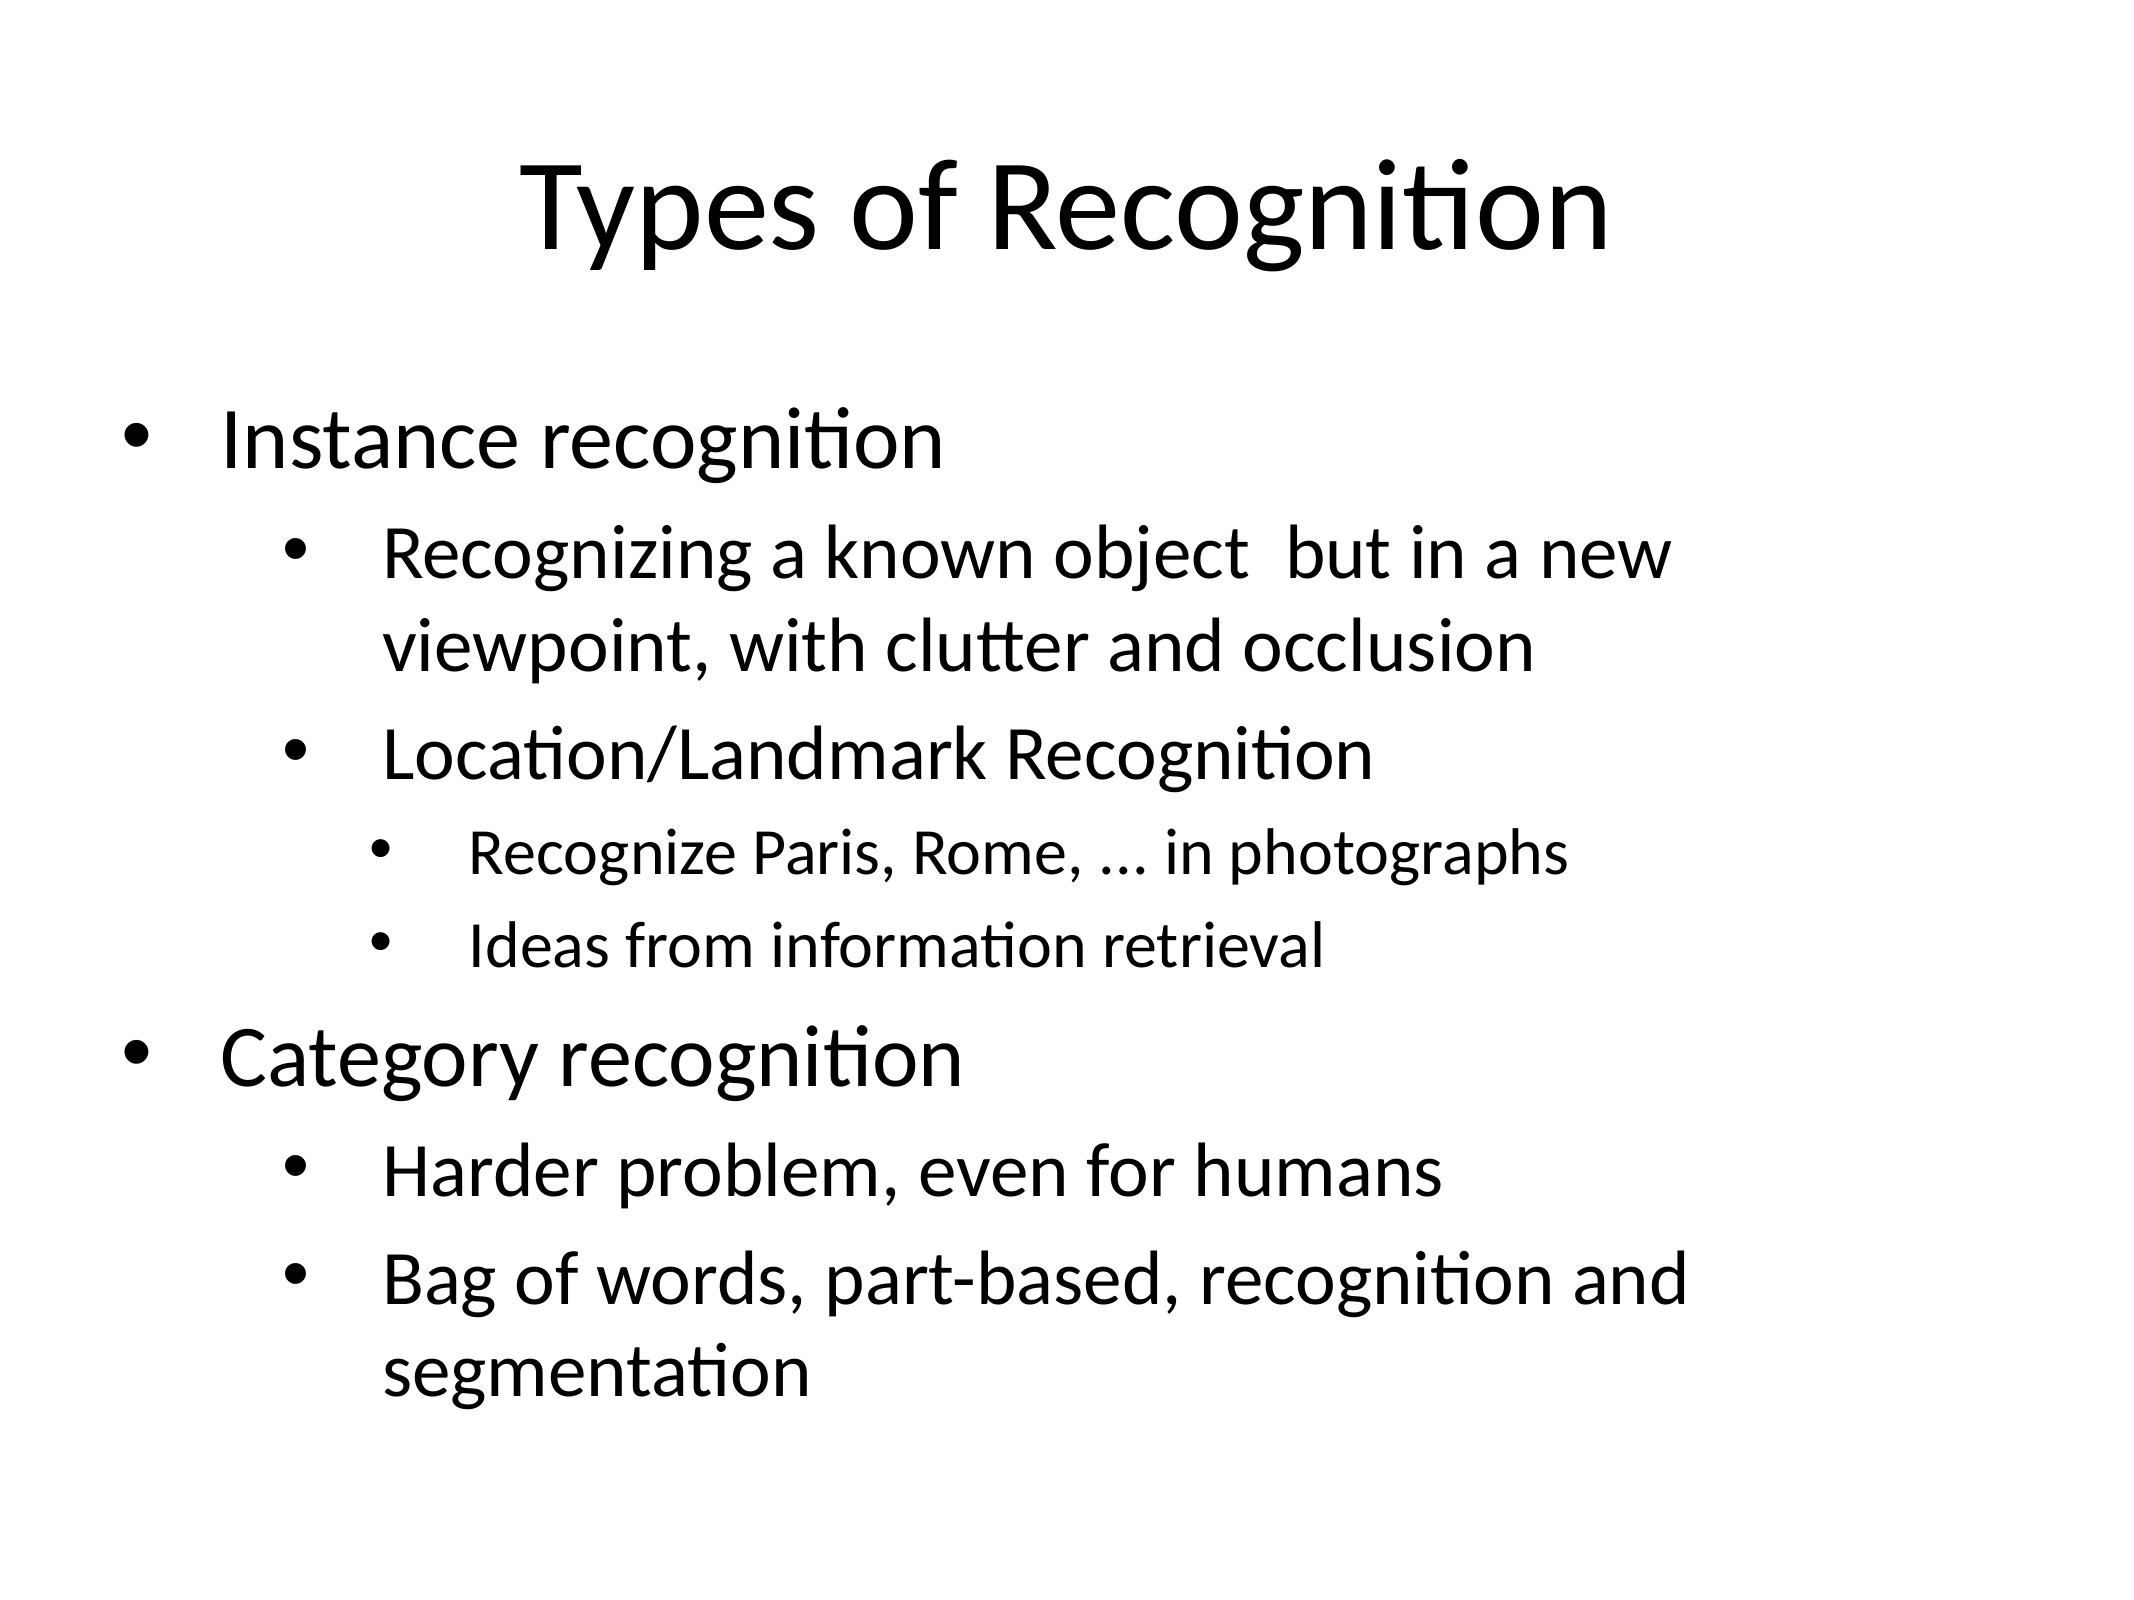

# Types of Recognition
Instance recognition
Recognizing a known object  but in a new viewpoint, with clutter and occlusion
Location/Landmark Recognition
Recognize Paris, Rome, ... in photographs
Ideas from information retrieval
Category recognition
Harder problem, even for humans
Bag of words, part-based, recognition and segmentation